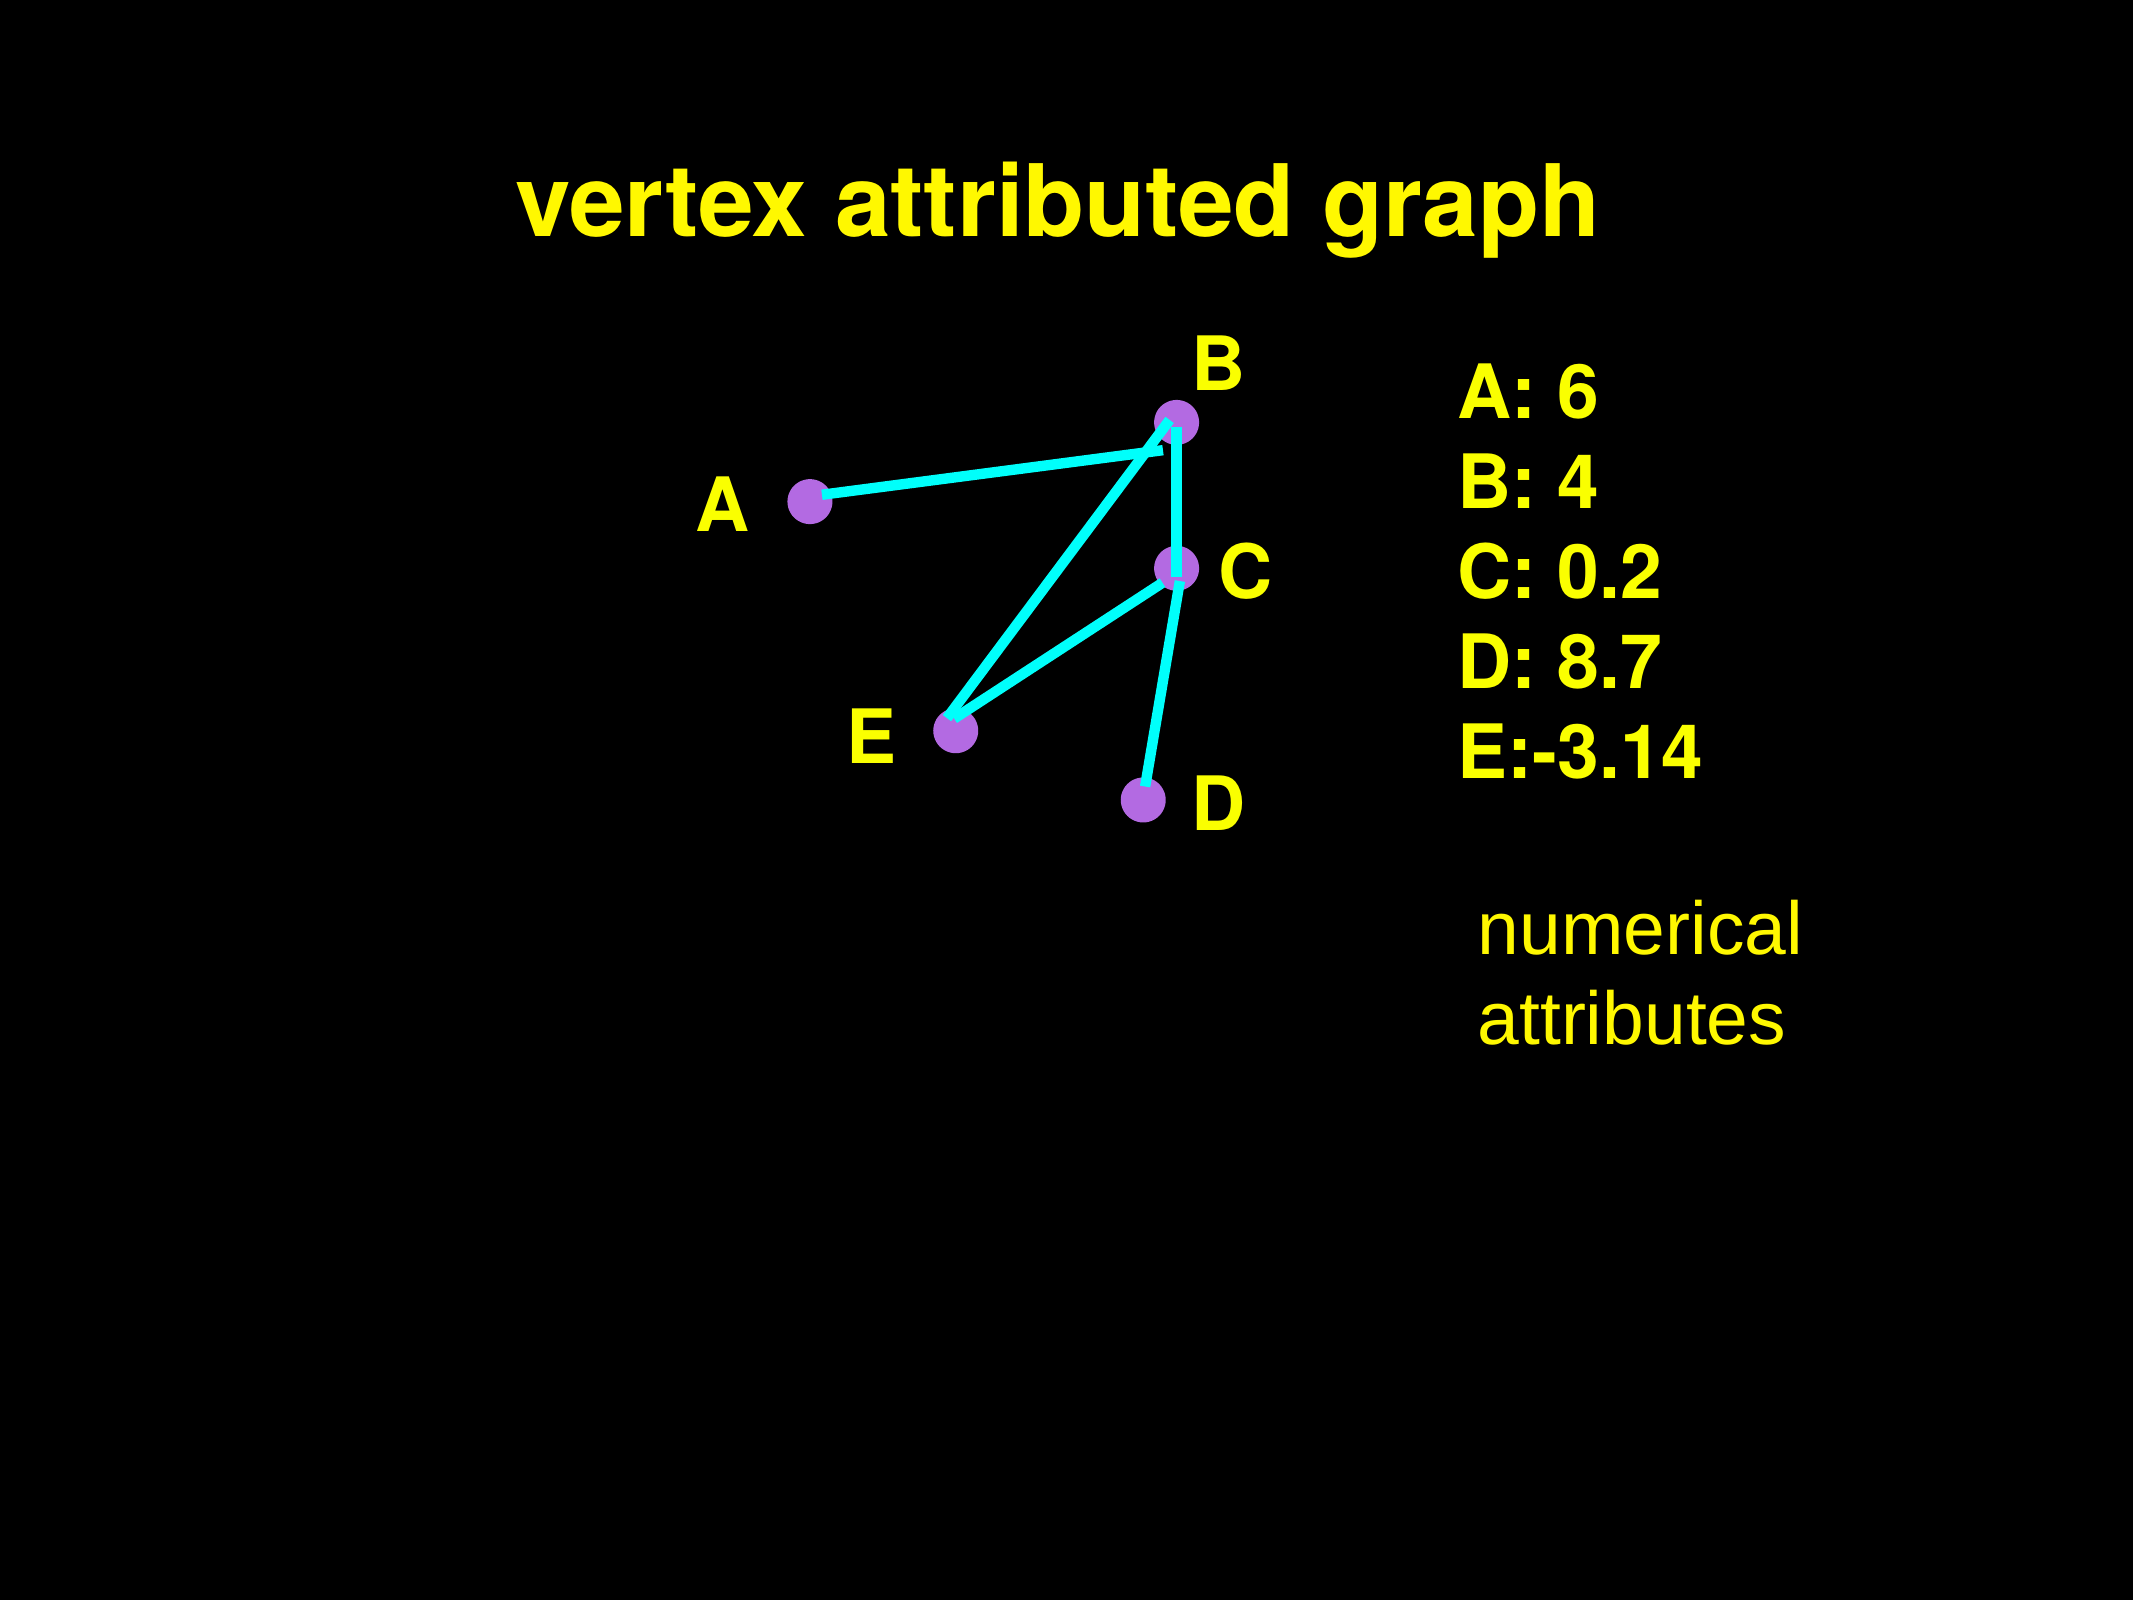

vertex attributed graph
B
A: 6
B: 4
C: 0.2
D: 8.7
E:-3.14

A

C

E

D

numerical
attributes